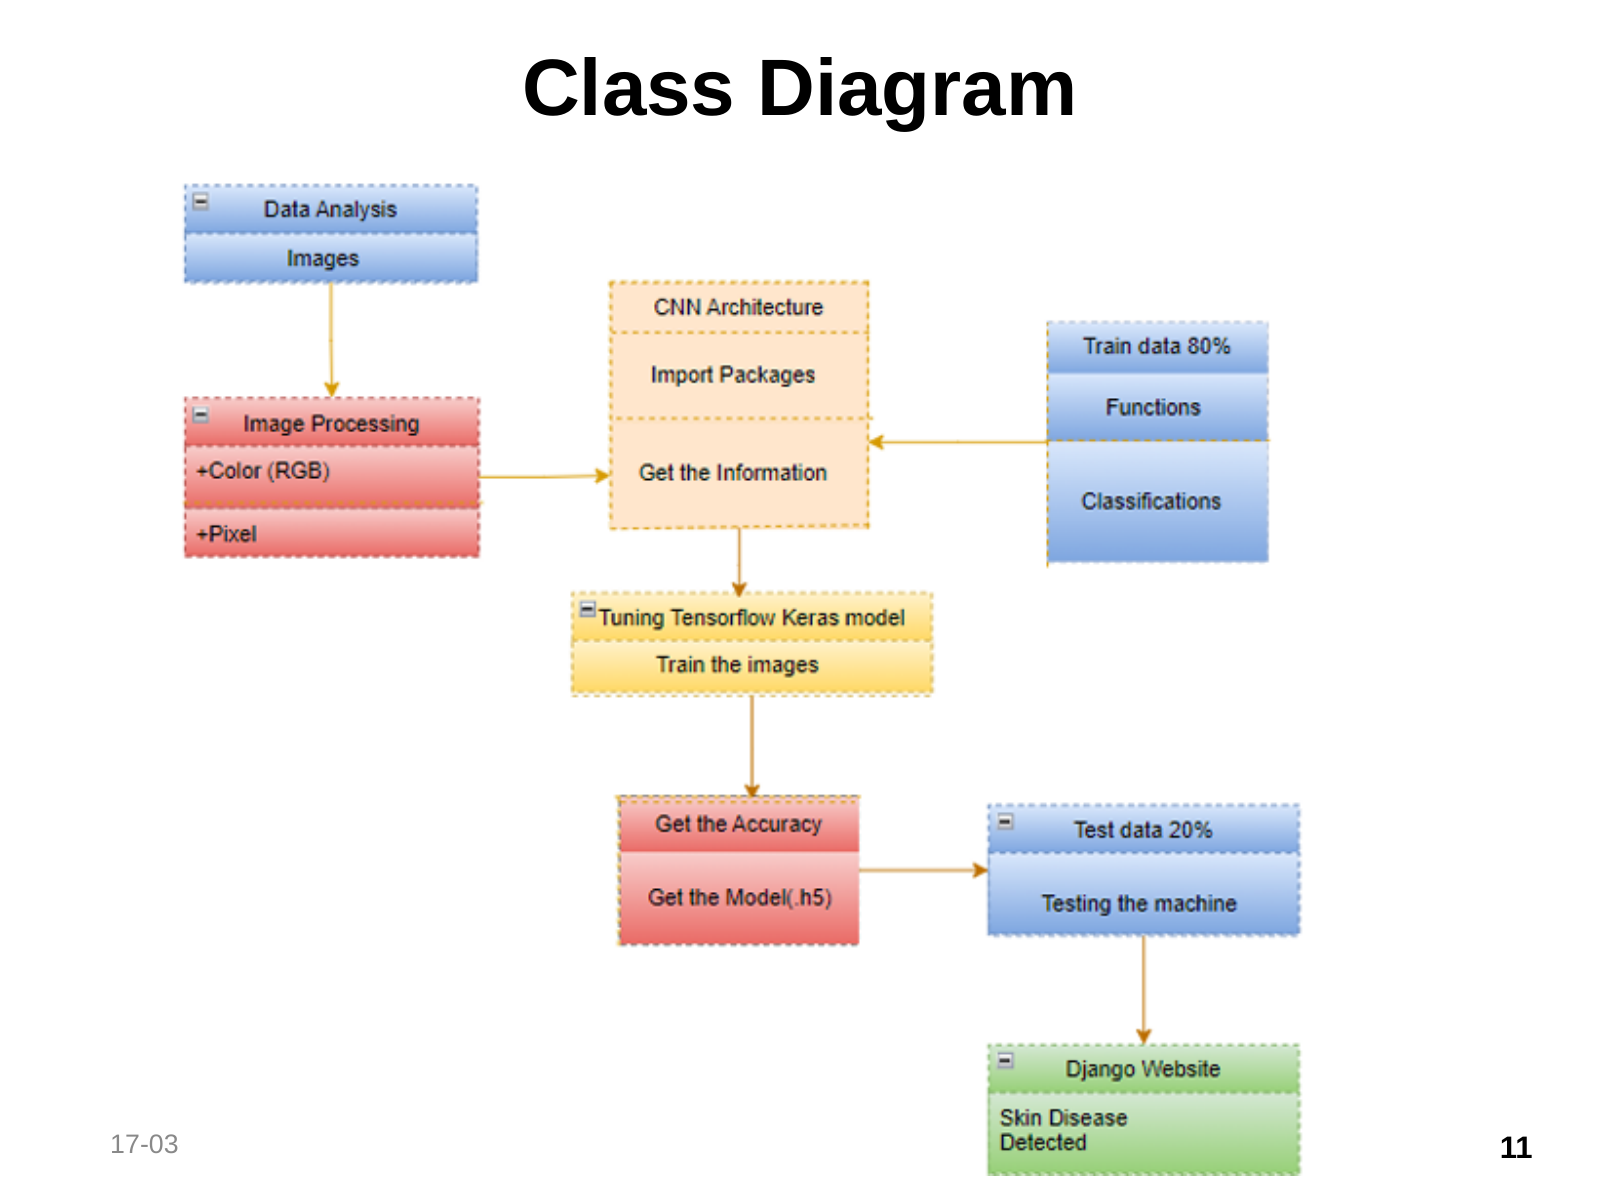

Class Diagram

17-03-2025

Title of the Project

11